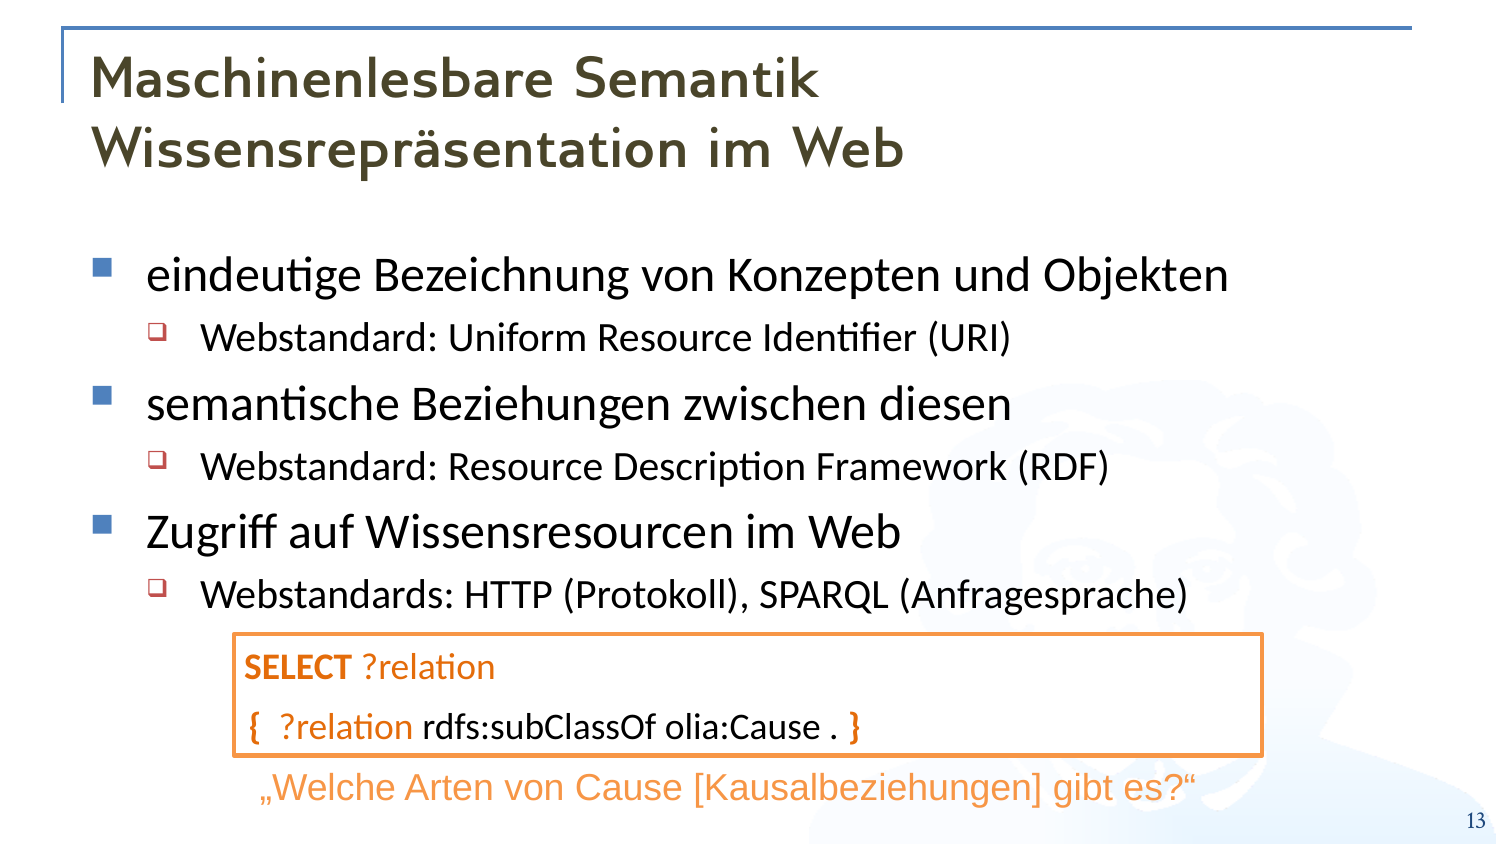

# Maschinenlesbare Semantik Wissensrepräsentation im Web
eindeutige Bezeichnung von Konzepten und Objekten
Webstandard: Uniform Resource Identifier (URI)
semantische Beziehungen zwischen diesen
Webstandard: Resource Description Framework (RDF)
Zugriff auf Wissensresourcen im Web
Webstandards: HTTP (Protokoll), SPARQL (Anfragesprache)
SELECT ?relation

{  ?relation rdfs:subClassOf olia:Cause . }
„Welche Arten von Cause [Kausalbeziehungen] gibt es?“
13